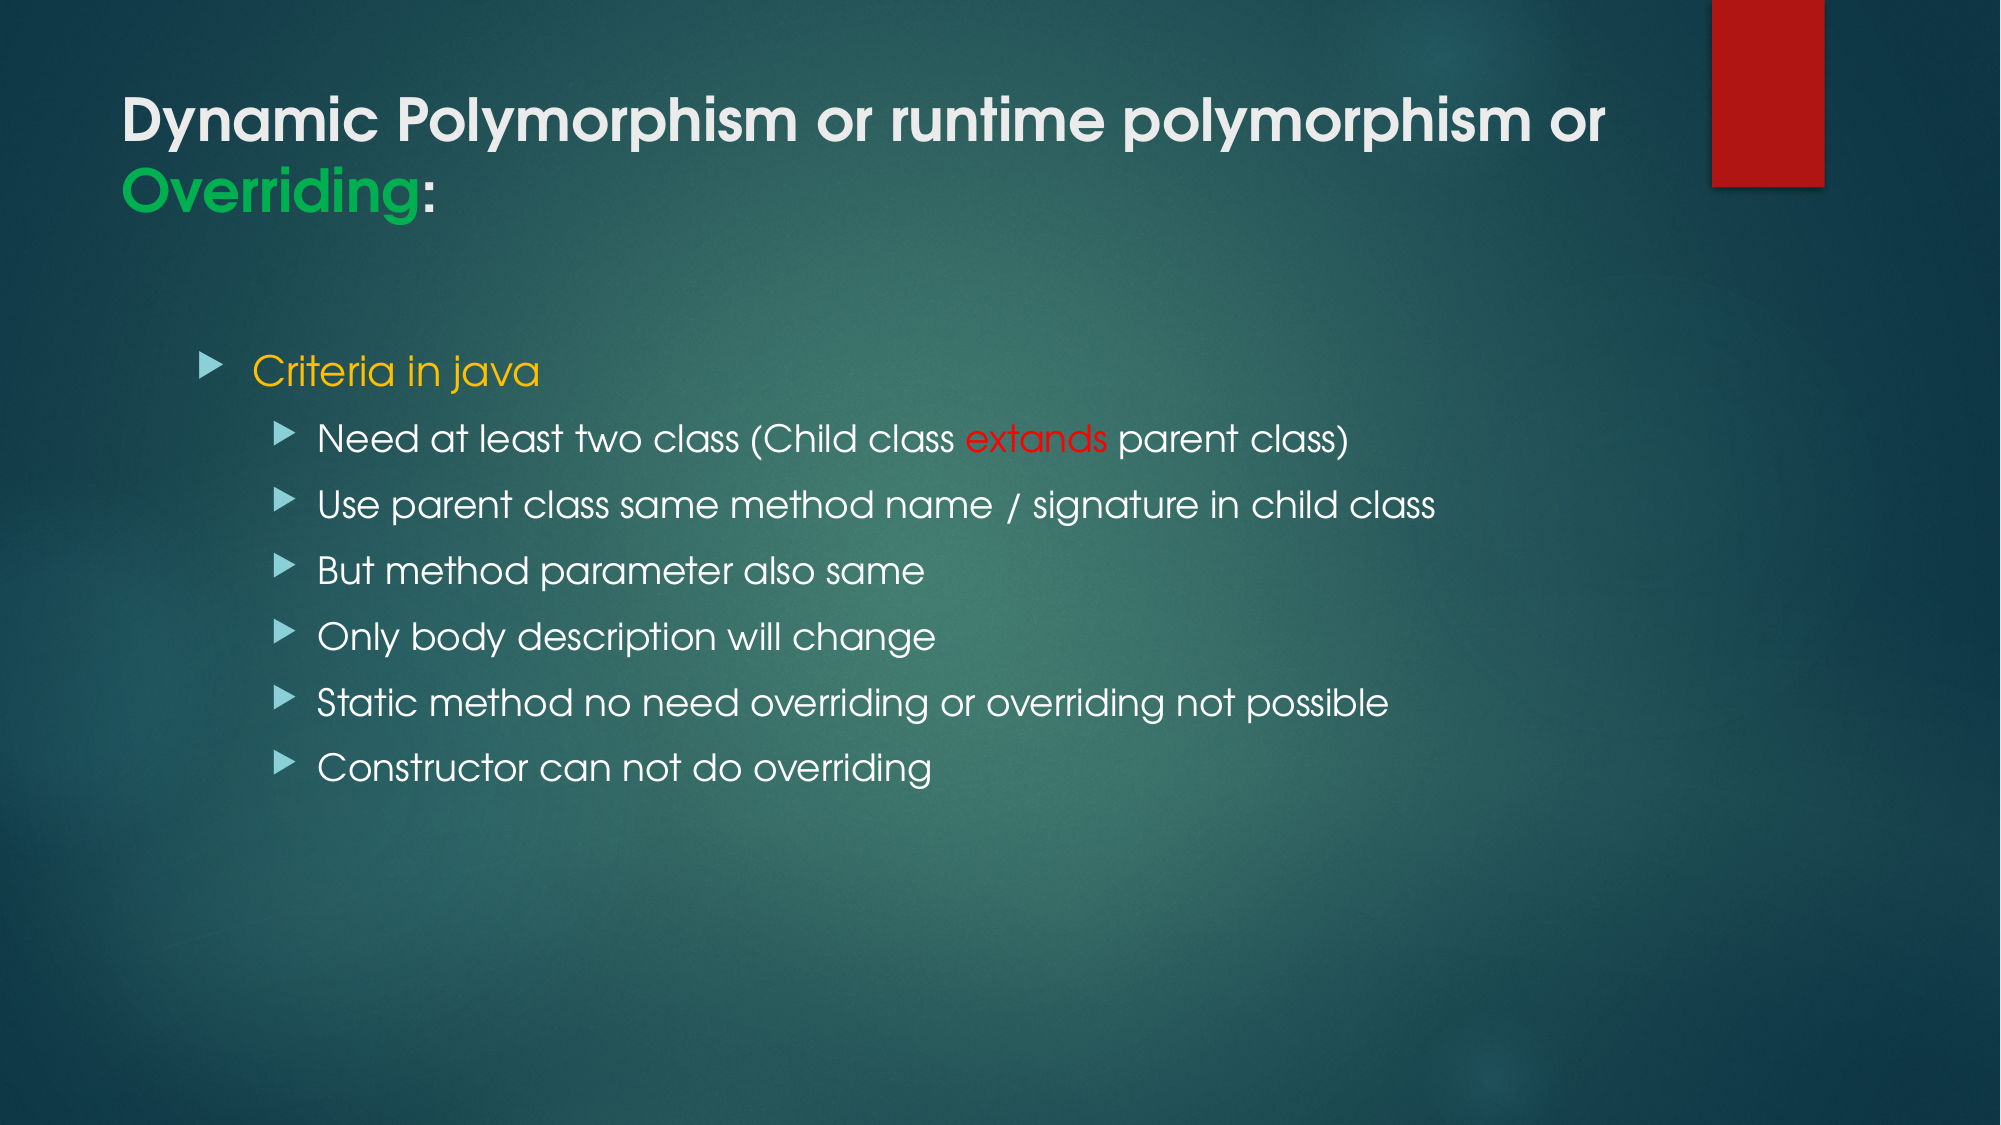

# Dynamic Polymorphism or runtime polymorphism or Overriding:
Criteria in java
Need at least two class (Child class extands parent class)
Use parent class same method name / signature in child class
But method parameter also same
Only body description will change
Static method no need overriding or overriding not possible
Constructor can not do overriding